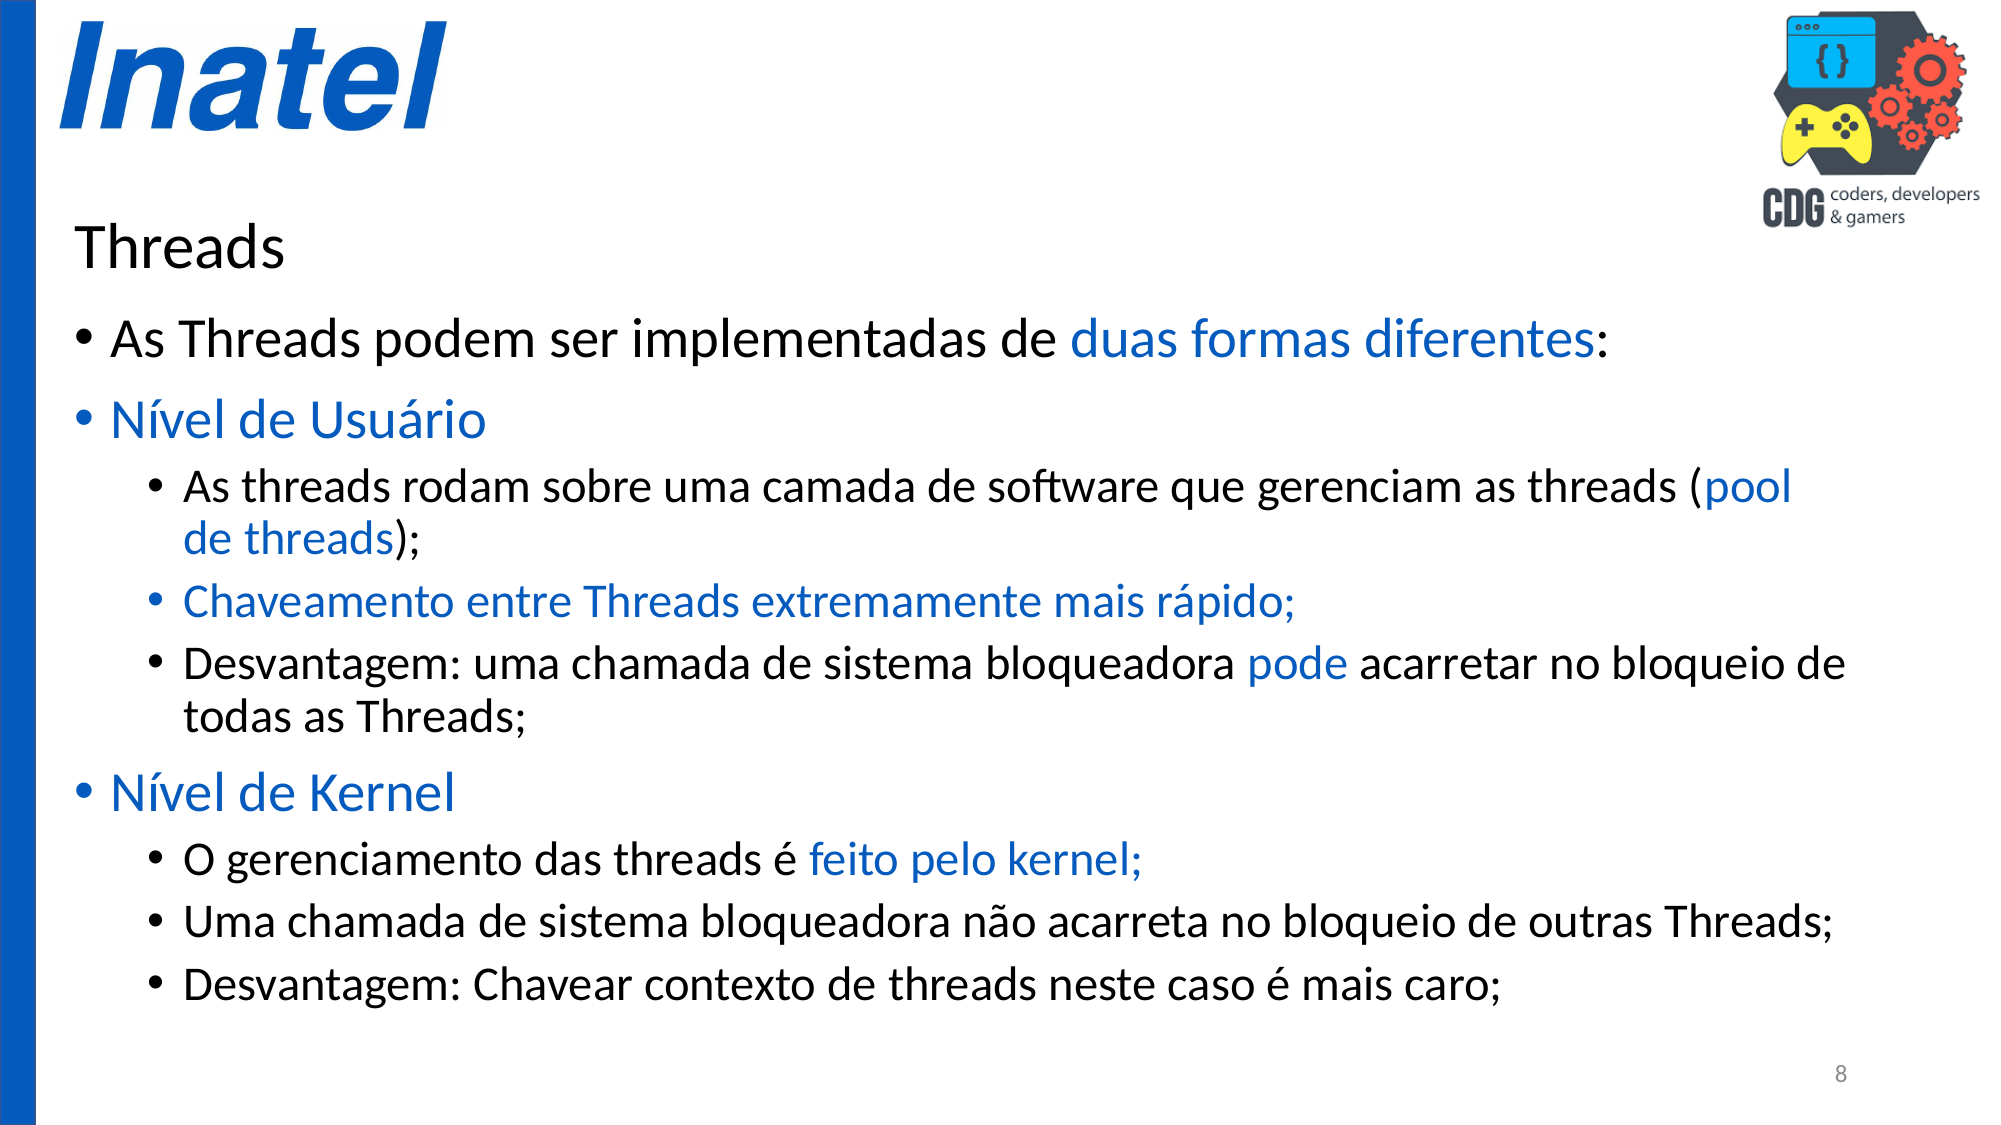

# Threads
As Threads podem ser implementadas de duas formas diferentes:
Nível de Usuário
As threads rodam sobre uma camada de software que gerenciam as threads (pool de threads);
Chaveamento entre Threads extremamente mais rápido;
Desvantagem: uma chamada de sistema bloqueadora pode acarretar no bloqueio de todas as Threads;
Nível de Kernel
O gerenciamento das threads é feito pelo kernel;
Uma chamada de sistema bloqueadora não acarreta no bloqueio de outras Threads;
Desvantagem: Chavear contexto de threads neste caso é mais caro;
8